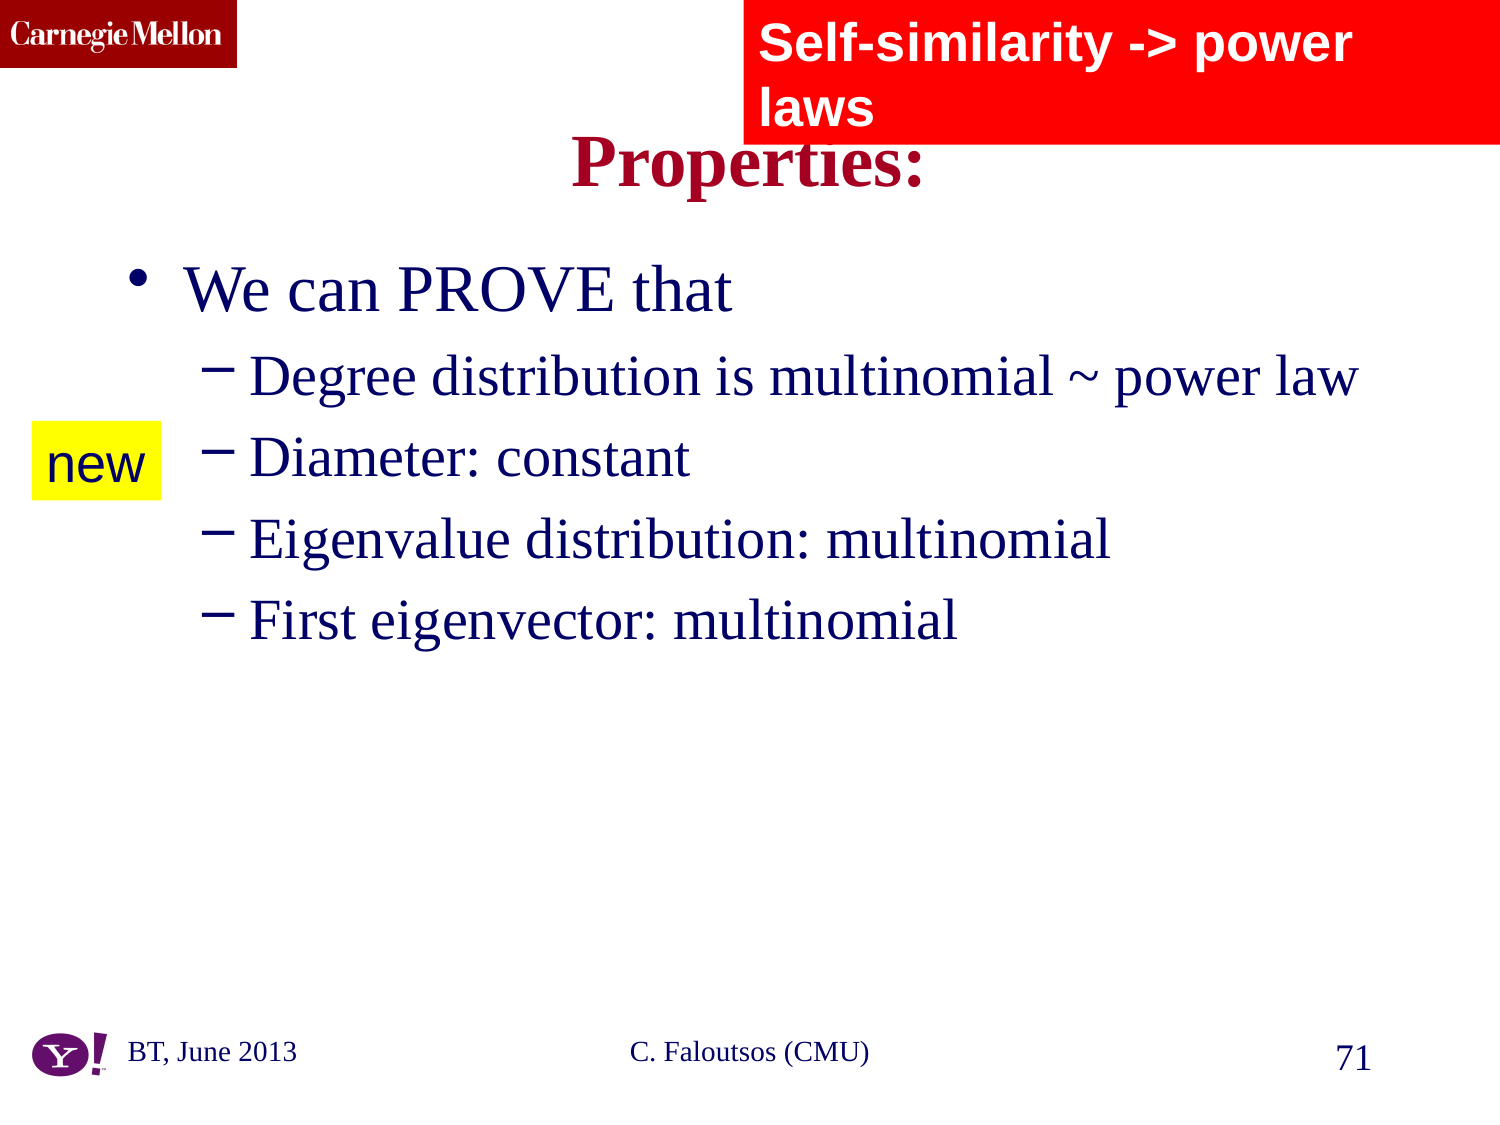

Self-similarity -> power laws
# Properties:
We can PROVE that
Degree distribution is multinomial ~ power law
Diameter: constant
Eigenvalue distribution: multinomial
First eigenvector: multinomial
new
BT, June 2013
C. Faloutsos (CMU)
71